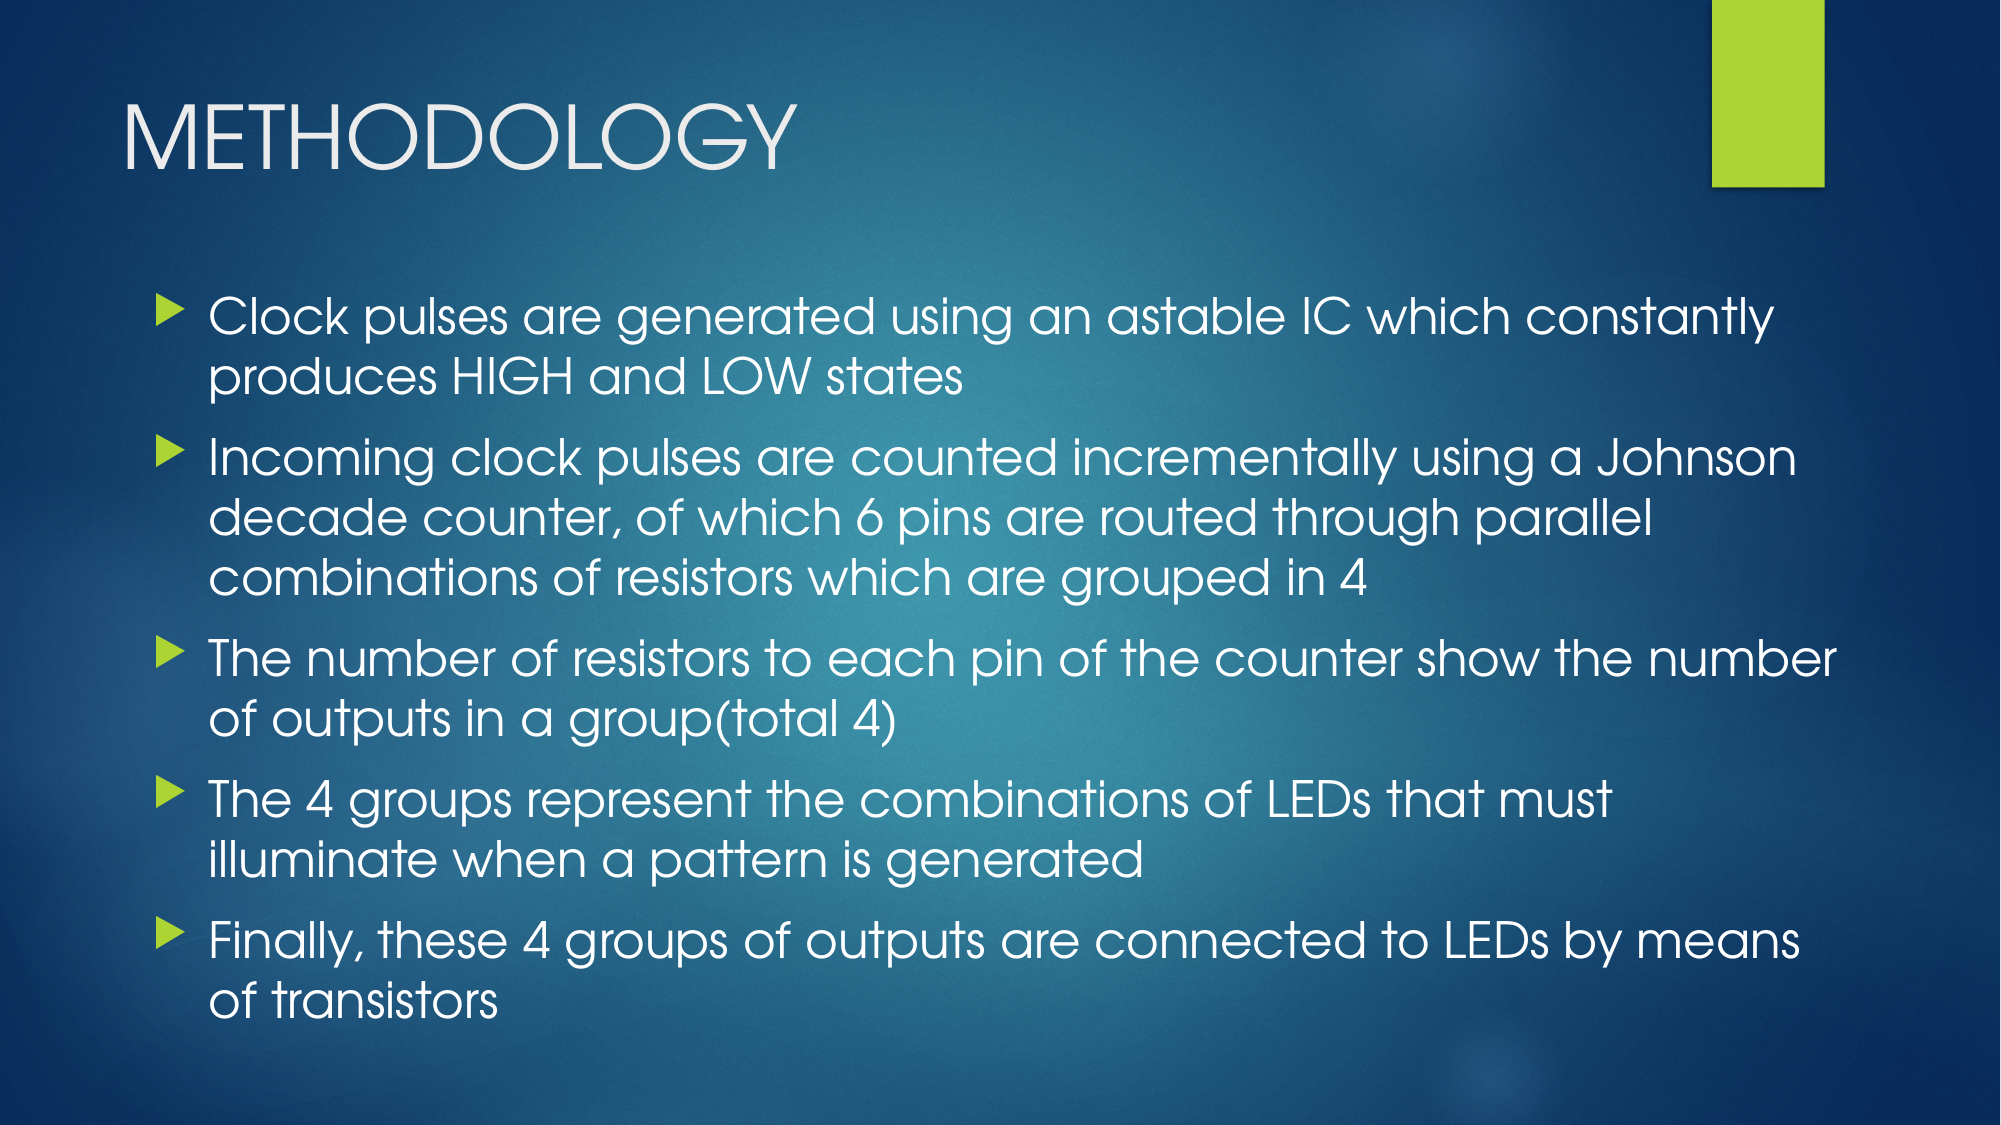

# METHODOLOGY
Clock pulses are generated using an astable IC which constantly produces HIGH and LOW states
Incoming clock pulses are counted incrementally using a Johnson decade counter, of which 6 pins are routed through parallel combinations of resistors which are grouped in 4
The number of resistors to each pin of the counter show the number of outputs in a group(total 4)
The 4 groups represent the combinations of LEDs that must illuminate when a pattern is generated
Finally, these 4 groups of outputs are connected to LEDs by means of transistors